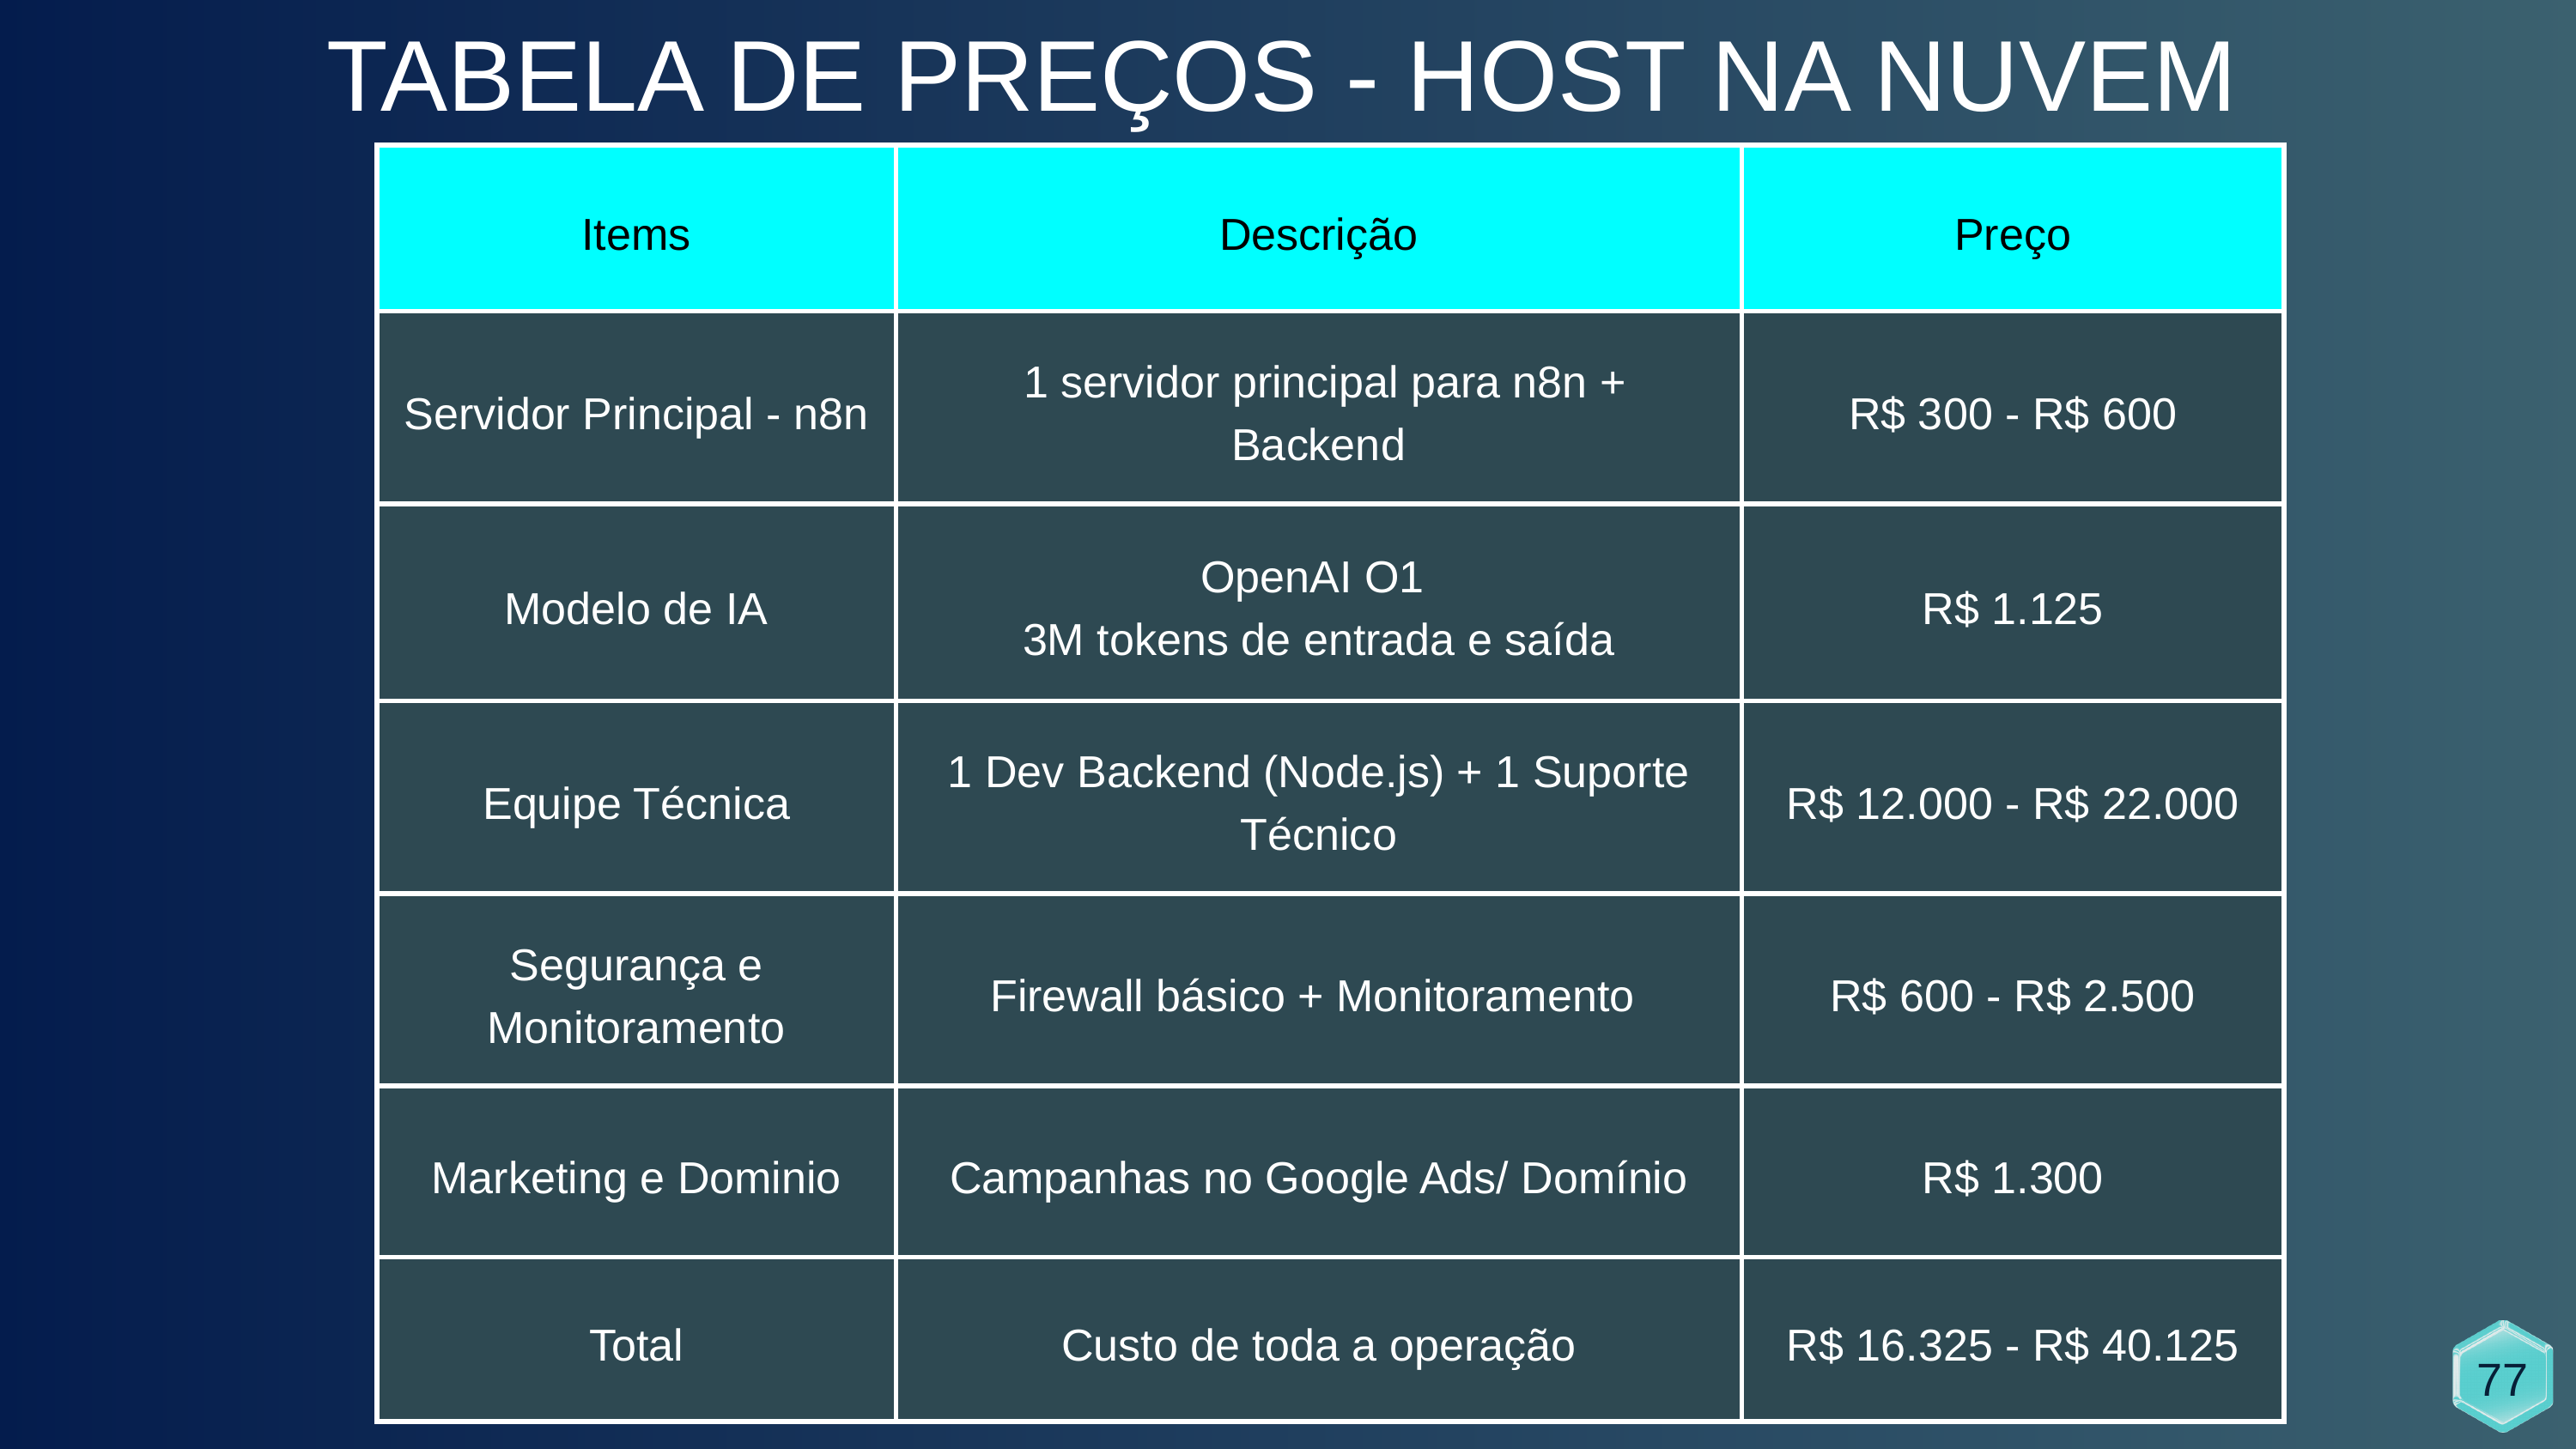

TABELA DE PREÇOS - HOST NA NUVEM
| Items | Descrição | Preço |
| --- | --- | --- |
| Servidor Principal - n8n | 1 servidor principal para n8n + Backend | R$ 300 - R$ 600 |
| Modelo de IA | OpenAI O1 3M tokens de entrada e saída | R$ 1.125 |
| Equipe Técnica | 1 Dev Backend (Node.js) + 1 Suporte Técnico | R$ 12.000 - R$ 22.000 |
| Segurança e Monitoramento | Firewall básico + Monitoramento | R$ 600 - R$ 2.500 |
| Marketing e Dominio | Campanhas no Google Ads/ Domínio | R$ 1.300 |
| Total | Custo de toda a operação | R$ 16.325 - R$ 40.125 |

77